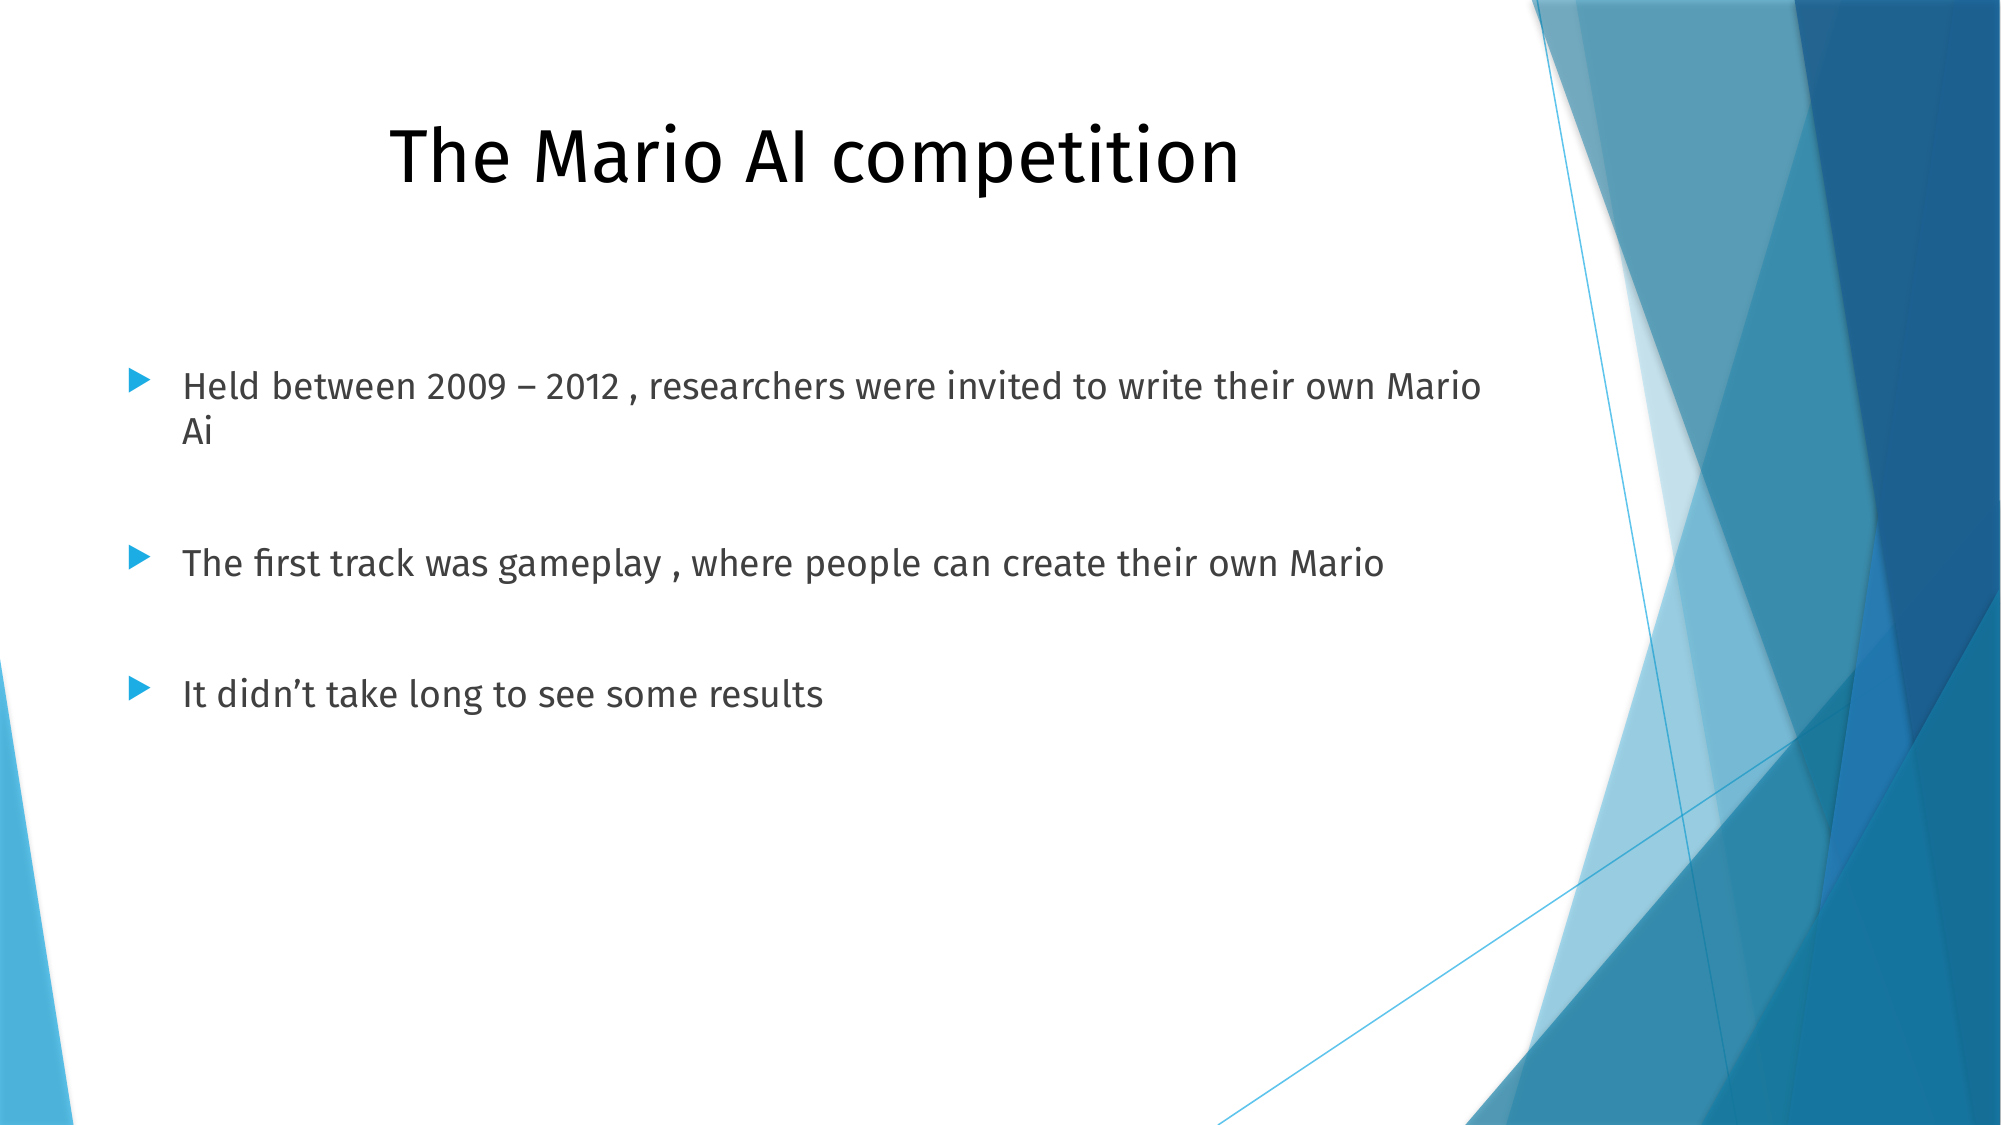

# The Mario AI competition
Held between 2009 – 2012 , researchers were invited to write their own Mario Ai

The first track was gameplay , where people can create their own Mario

It didn’t take long to see some results